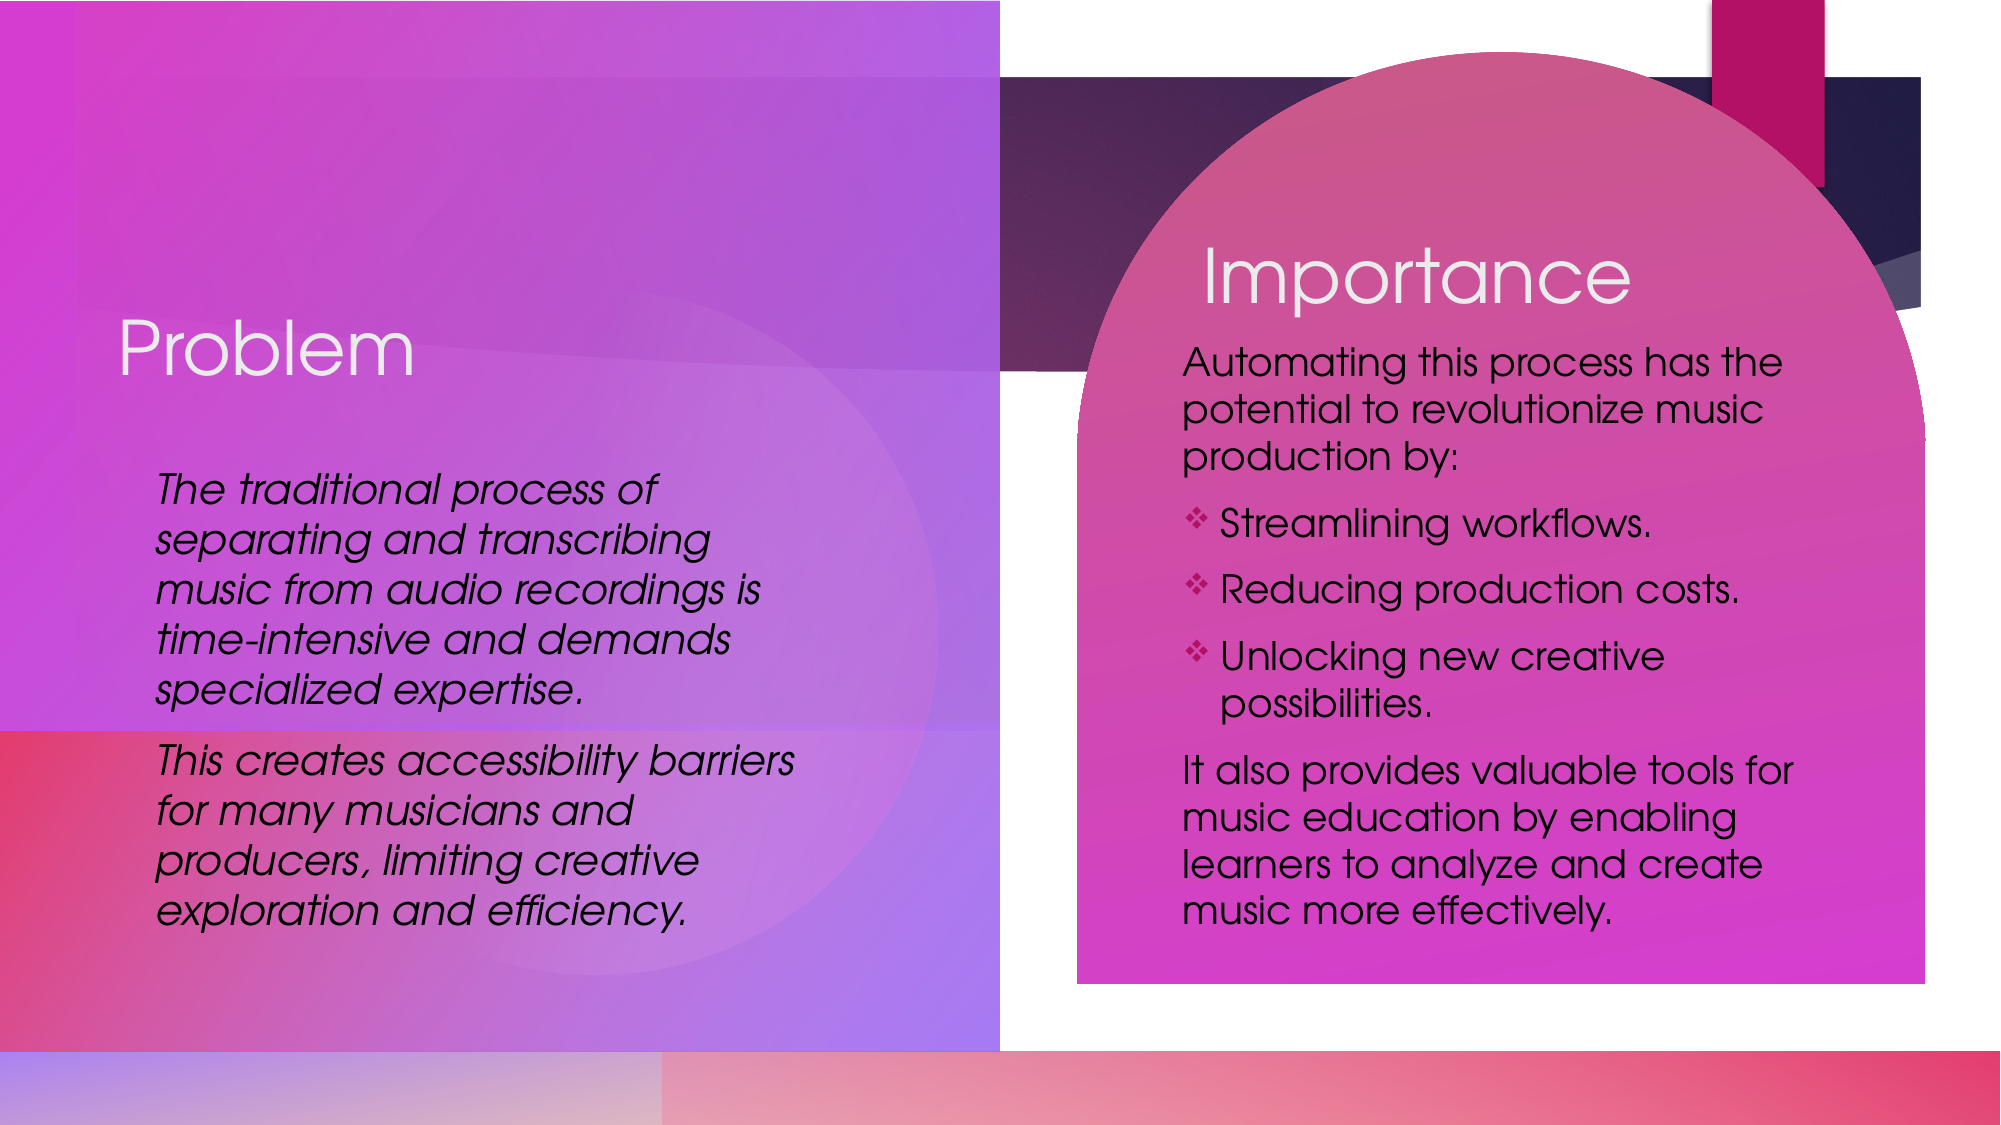

# Problem
Importance
Automating this process has the potential to revolutionize music production by:
Streamlining workflows.
Reducing production costs.
Unlocking new creative possibilities.
It also provides valuable tools for music education by enabling learners to analyze and create music more effectively.
The traditional process of separating and transcribing music from audio recordings is time-intensive and demands specialized expertise.
This creates accessibility barriers for many musicians and producers, limiting creative exploration and efficiency.